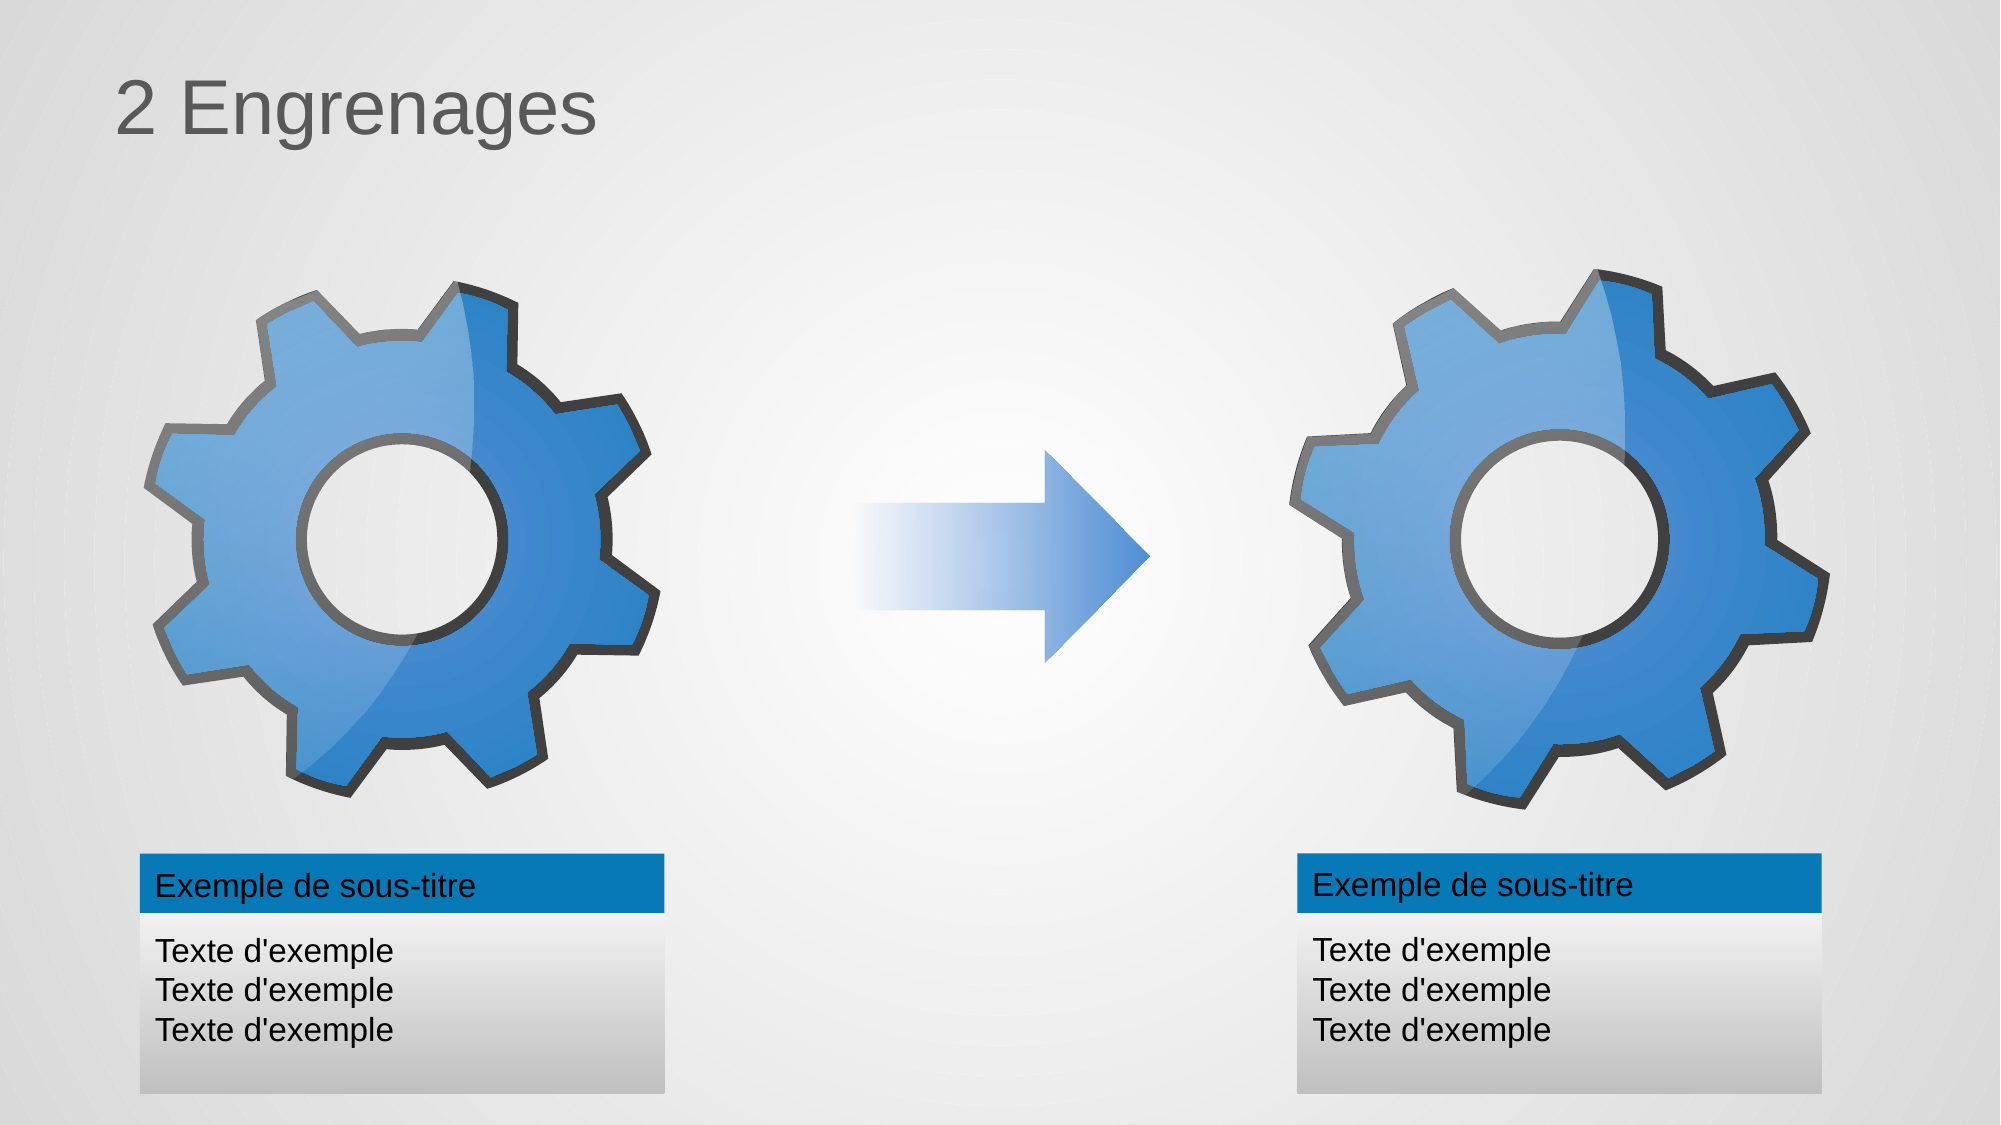

# 2 Engrenages

Exemple de sous-titre
Texte d'exemple
Texte d'exemple
Texte d'exemple
Exemple de sous-titre
Texte d'exemple
Texte d'exemple
Texte d'exemple